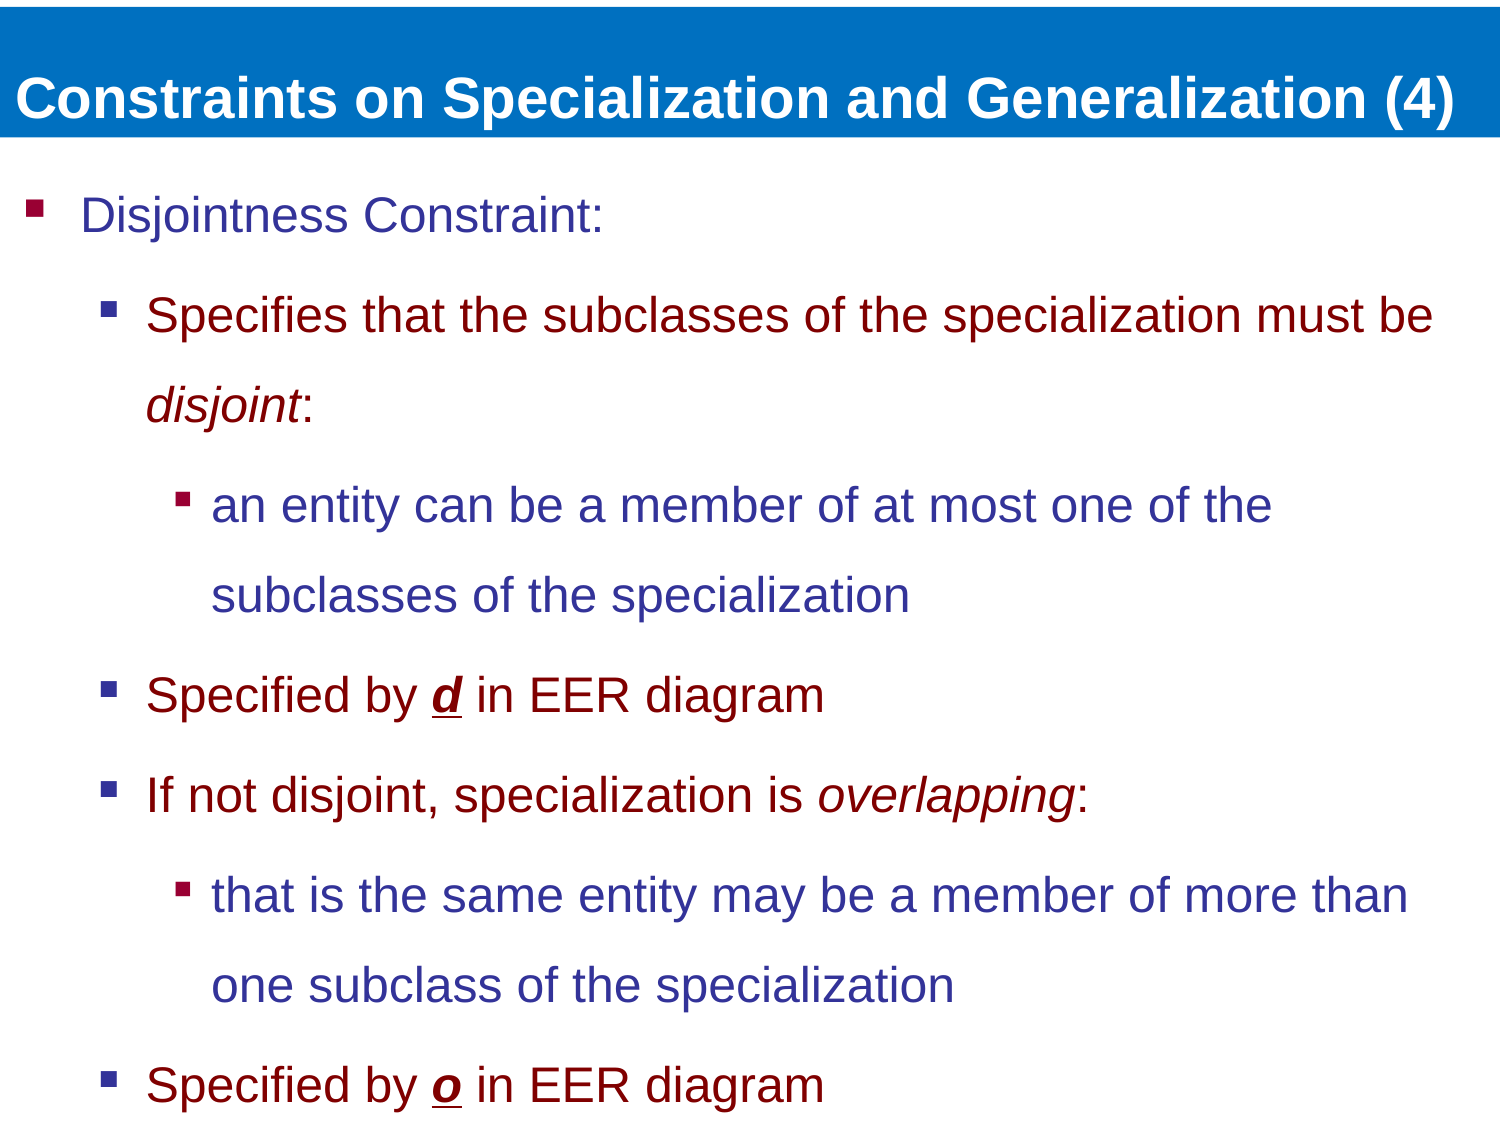

# Constraints on Specialization and Generalization (4)
Disjointness Constraint:
Specifies that the subclasses of the specialization must be disjoint:
an entity can be a member of at most one of the subclasses of the specialization
Specified by d in EER diagram
If not disjoint, specialization is overlapping:
that is the same entity may be a member of more than one subclass of the specialization
Specified by o in EER diagram